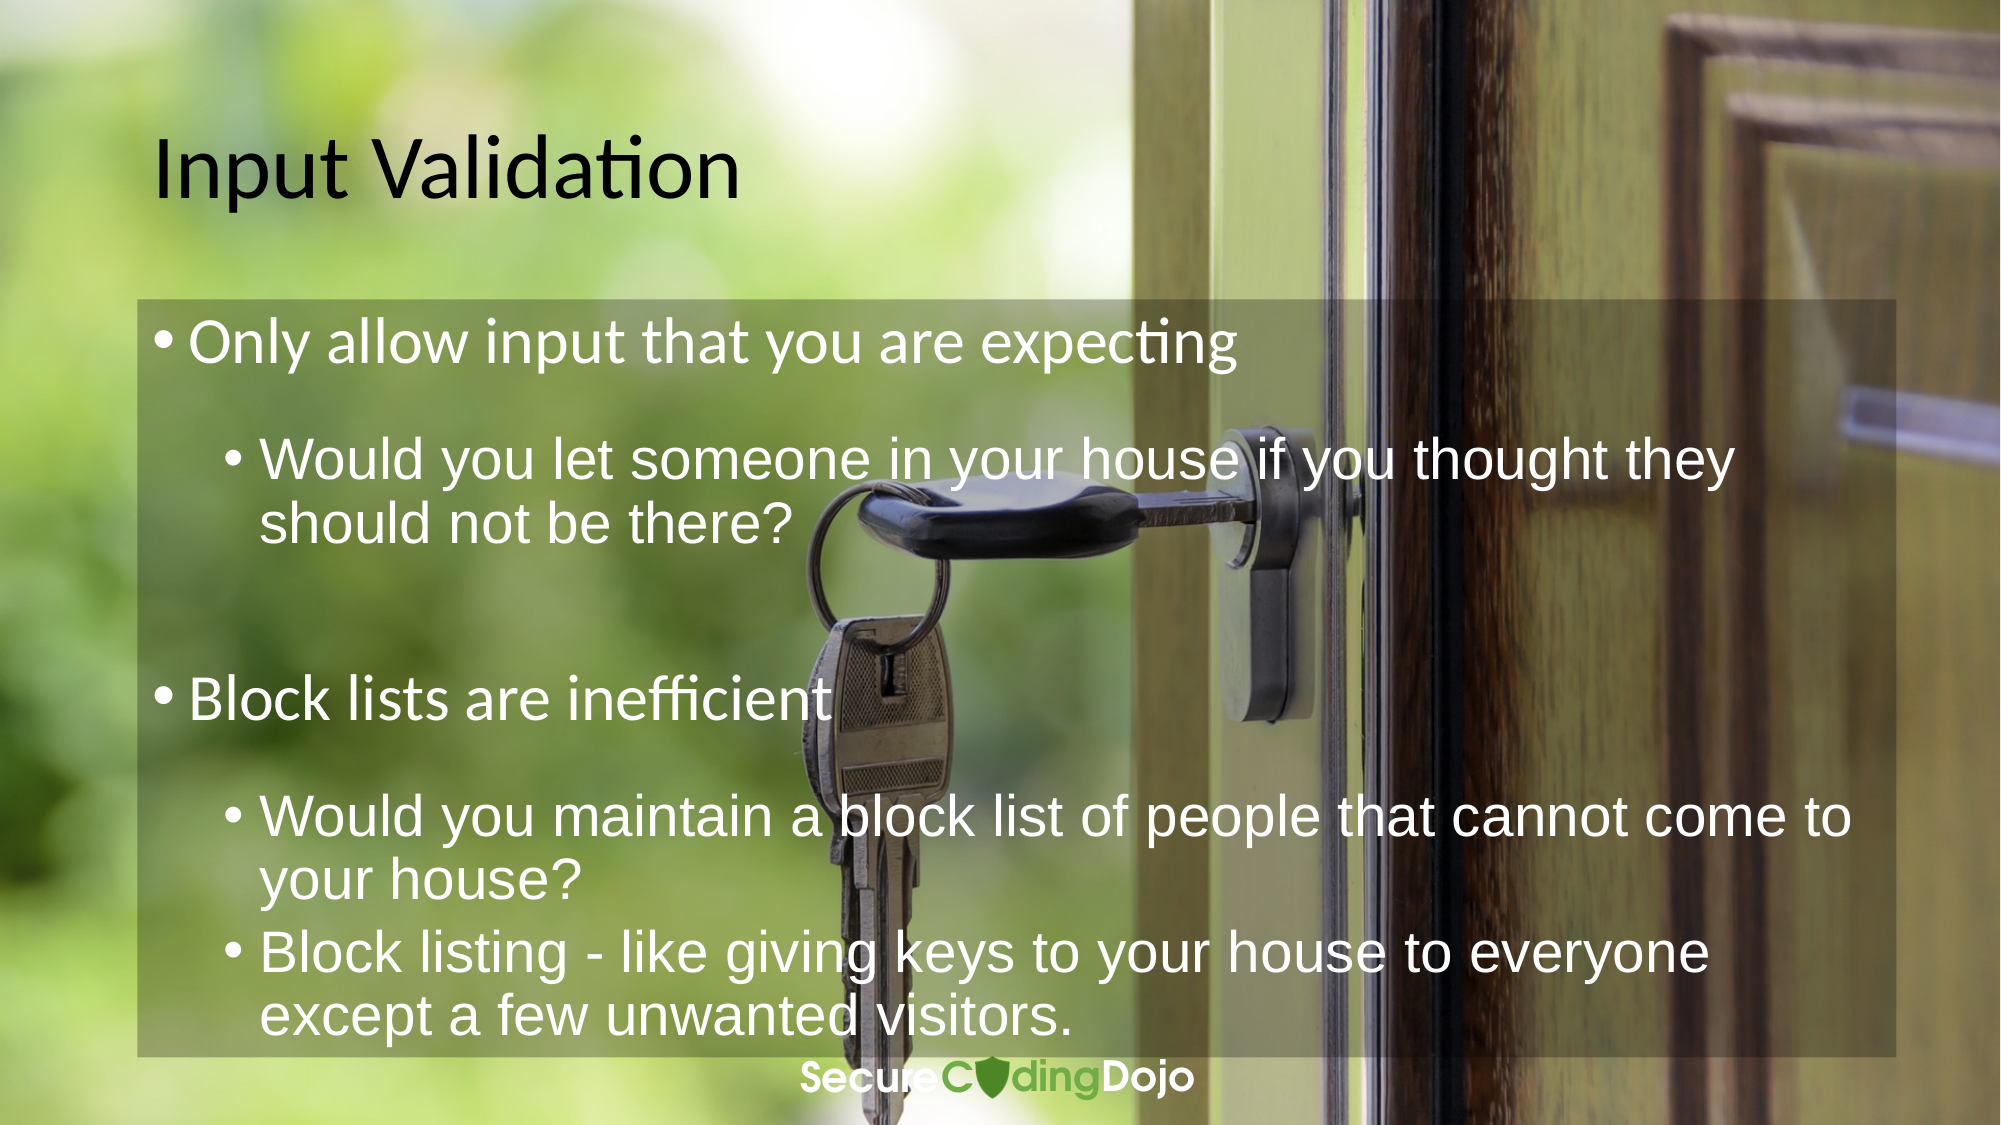

# Input Validation
Only allow input that you are expecting

Would you let someone in your house if you thought they should not be there?

Block lists are inefficient

Would you maintain a block list of people that cannot come to your house?
Block listing - like giving keys to your house to everyone except a few unwanted visitors.